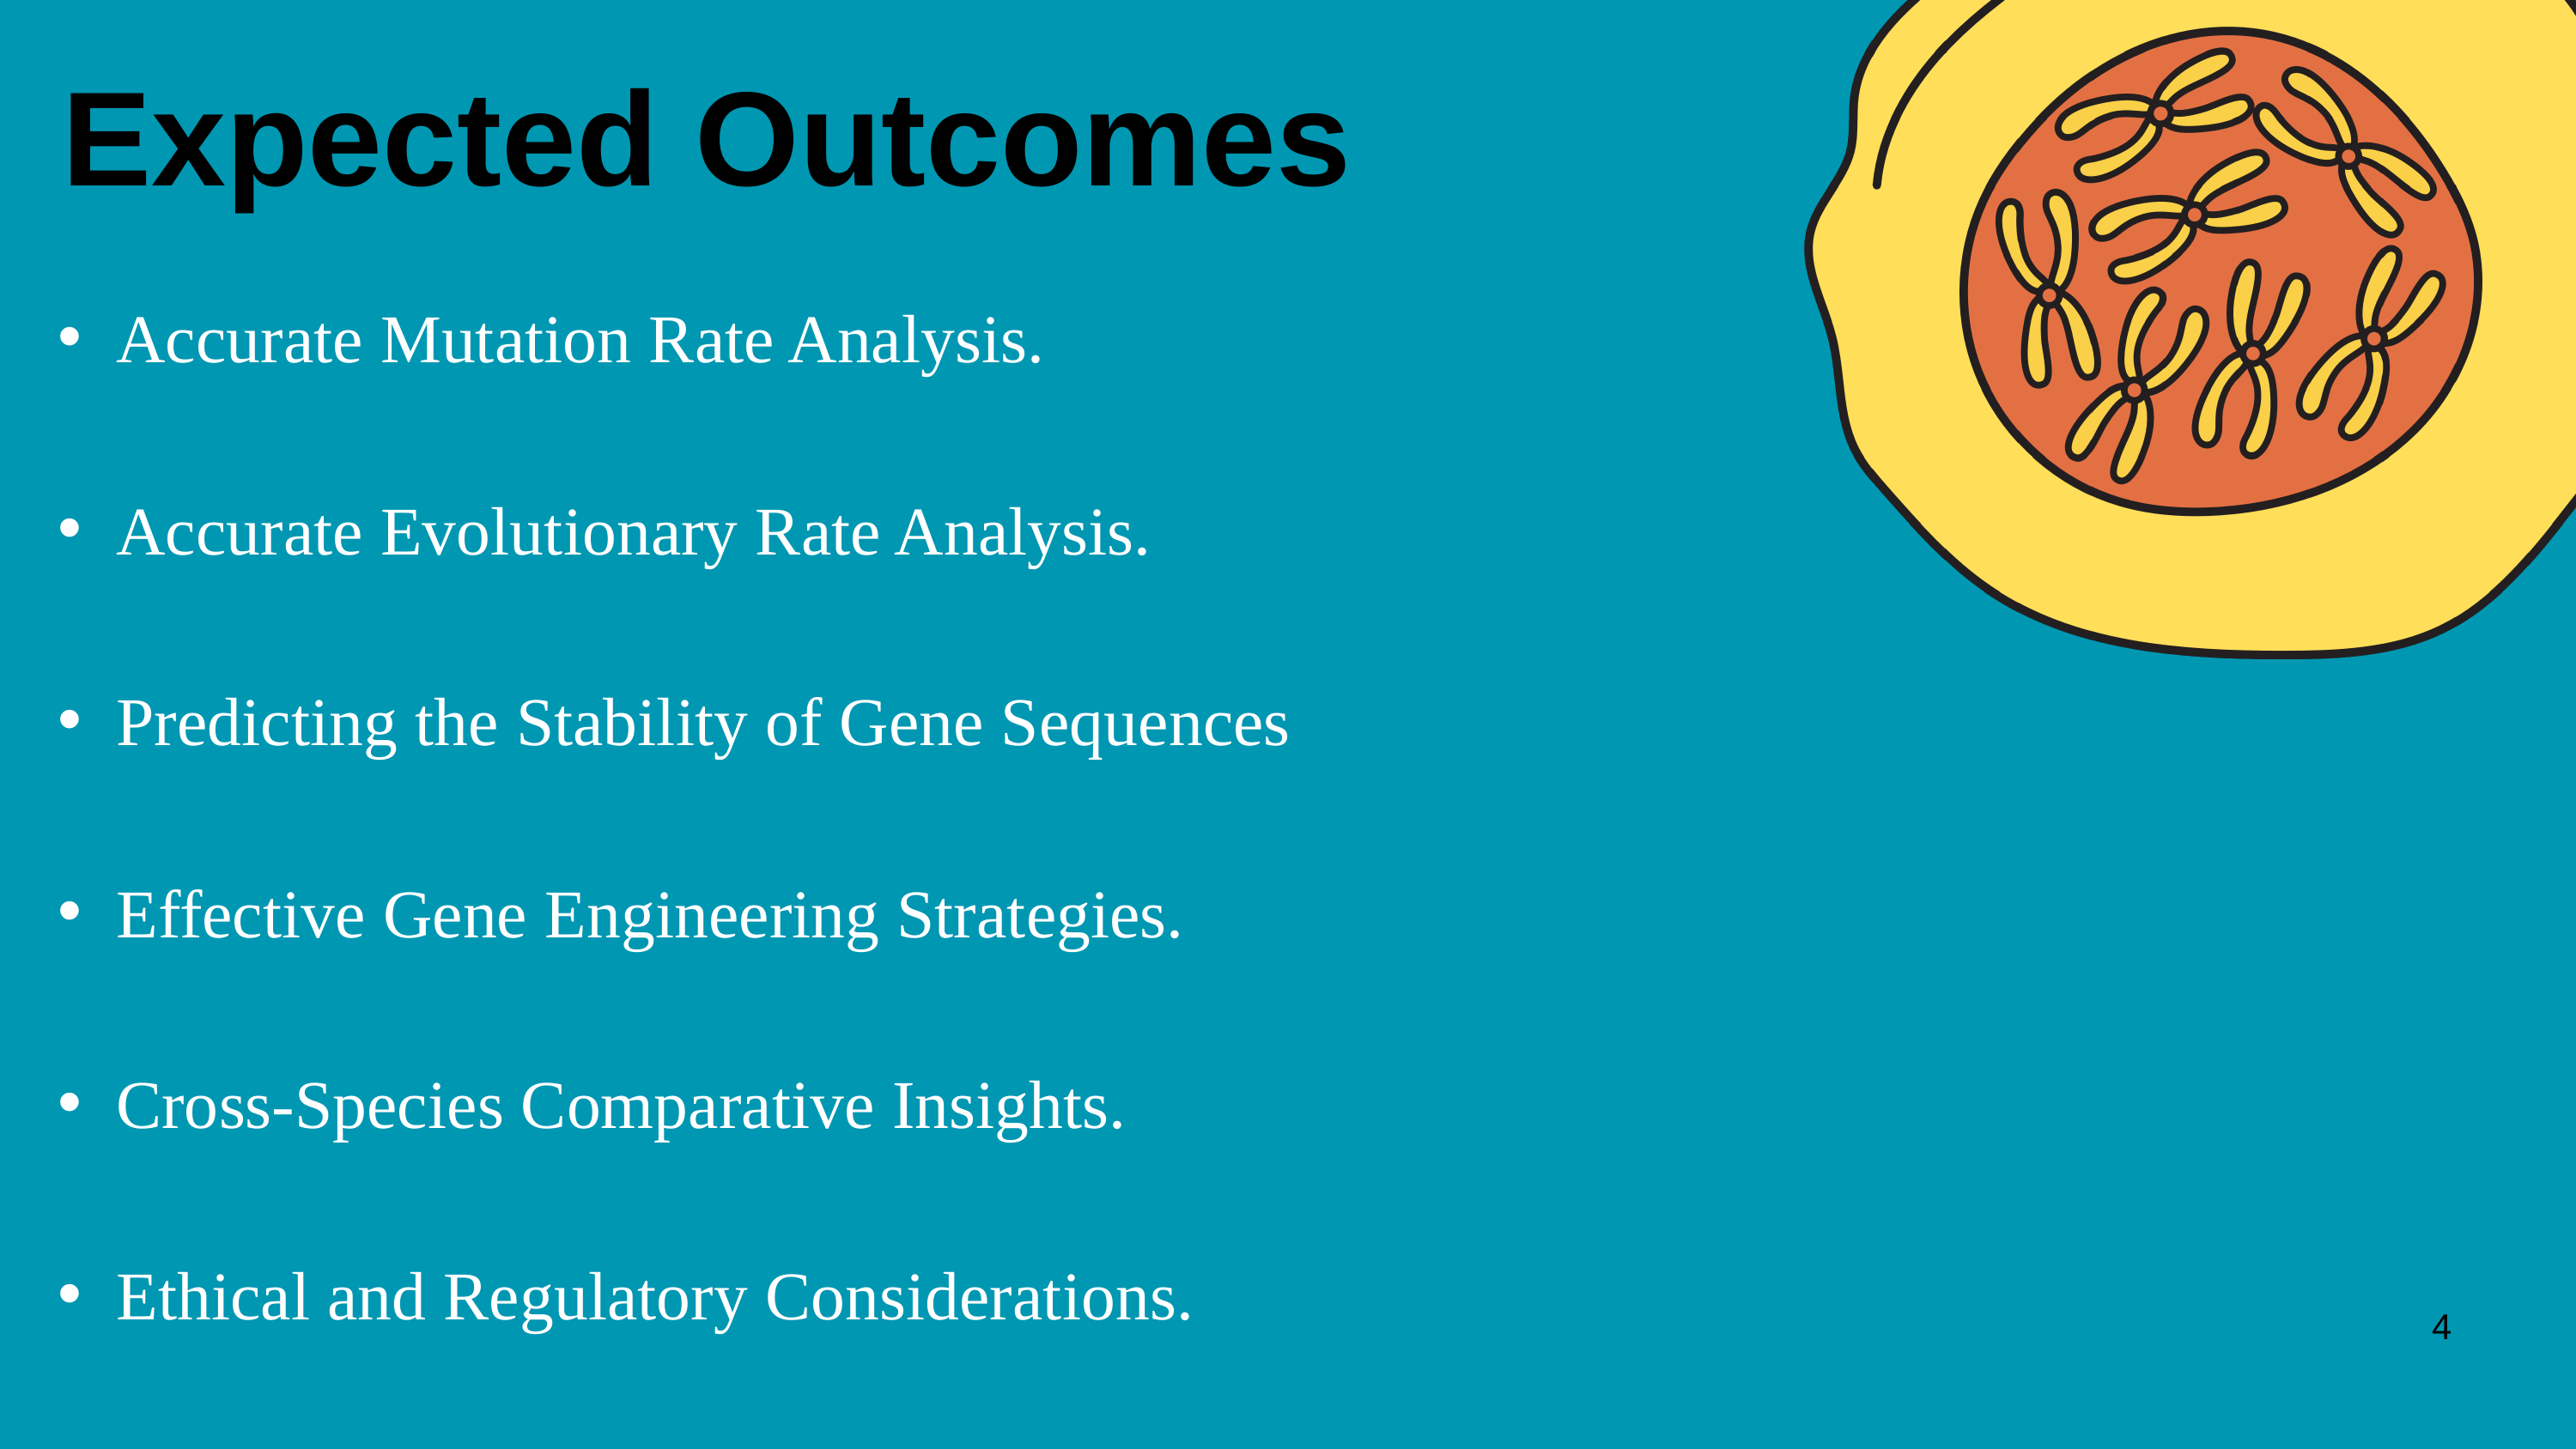

Expected Outcomes
Accurate Mutation Rate Analysis.

Accurate Evolutionary Rate Analysis.

Predicting the Stability of Gene Sequences

Effective Gene Engineering Strategies.

Cross-Species Comparative Insights.

Ethical and Regulatory Considerations.

4